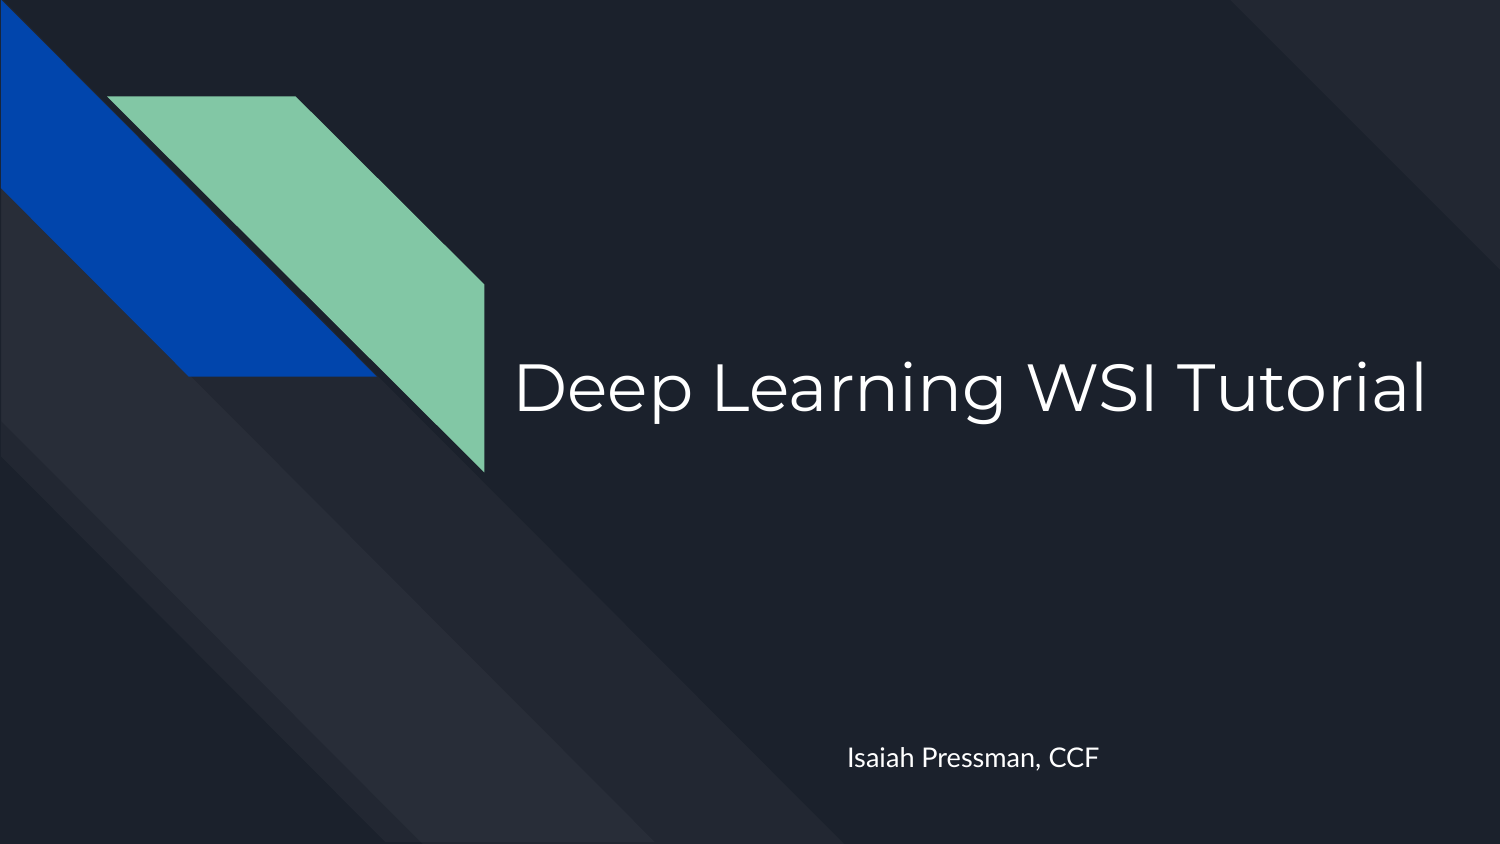

# Deep Learning WSI Tutorial
Isaiah Pressman, CCF